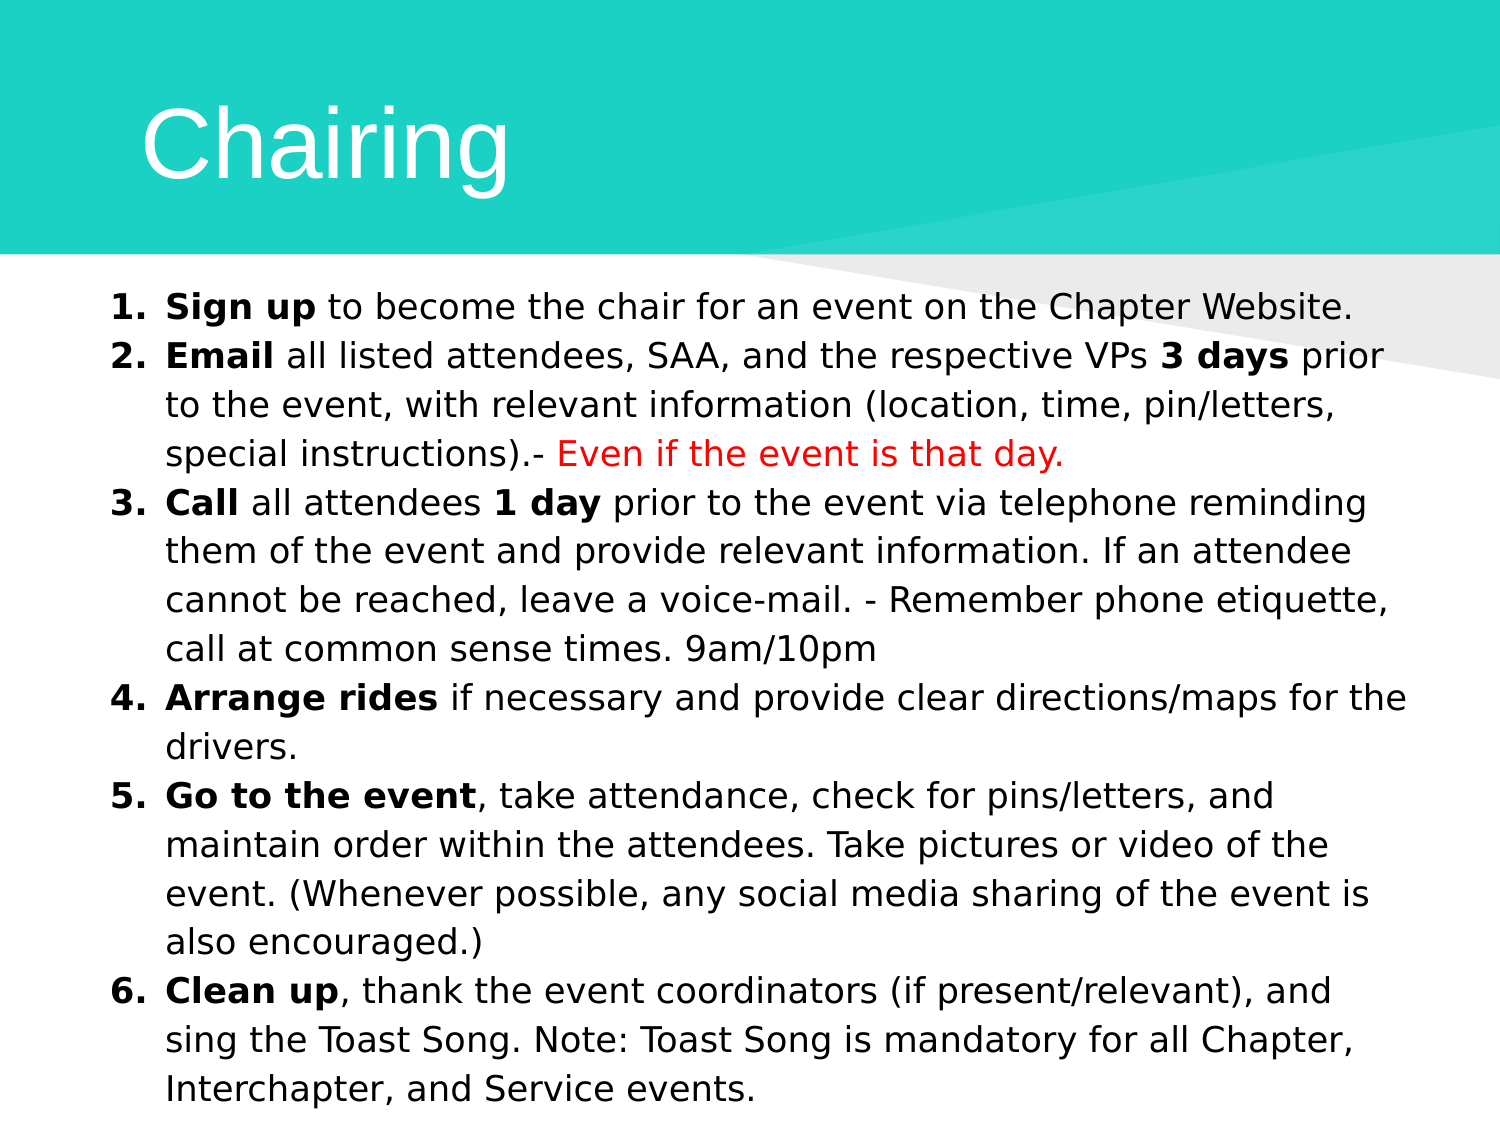

# Chairing
Sign up to become the chair for an event on the Chapter Website.
Email all listed attendees, SAA, and the respective VPs 3 days prior to the event, with relevant information (location, time, pin/letters, special instructions).- Even if the event is that day.
Call all attendees 1 day prior to the event via telephone reminding them of the event and provide relevant information. If an attendee cannot be reached, leave a voice-mail. - Remember phone etiquette, call at common sense times. 9am/10pm
Arrange rides if necessary and provide clear directions/maps for the drivers.
Go to the event, take attendance, check for pins/letters, and maintain order within the attendees. Take pictures or video of the event. (Whenever possible, any social media sharing of the event is also encouraged.)
Clean up, thank the event coordinators (if present/relevant), and sing the Toast Song. Note: Toast Song is mandatory for all Chapter, Interchapter, and Service events.